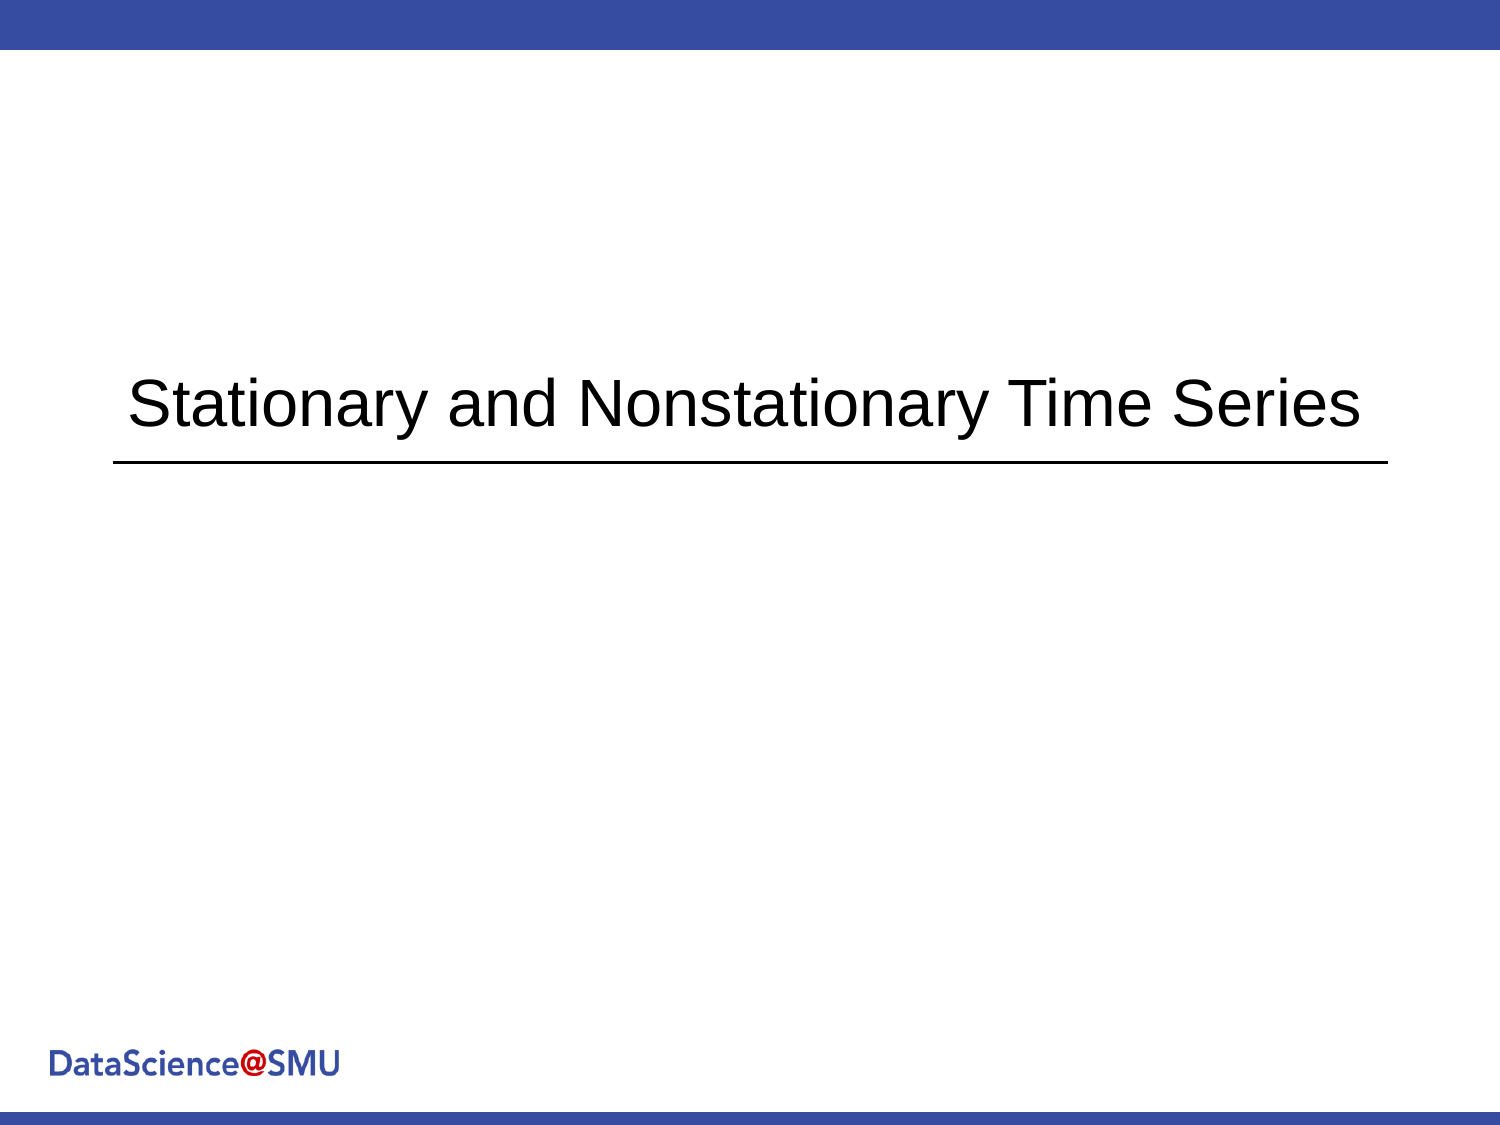

# Stationary and Nonstationary Time Series
https://docs.google.com/document/d/1sMA_x5Y7NUsNSjrmwLR09mGl-MD9s6csevmpBS367Wo/edit?usp=sharing